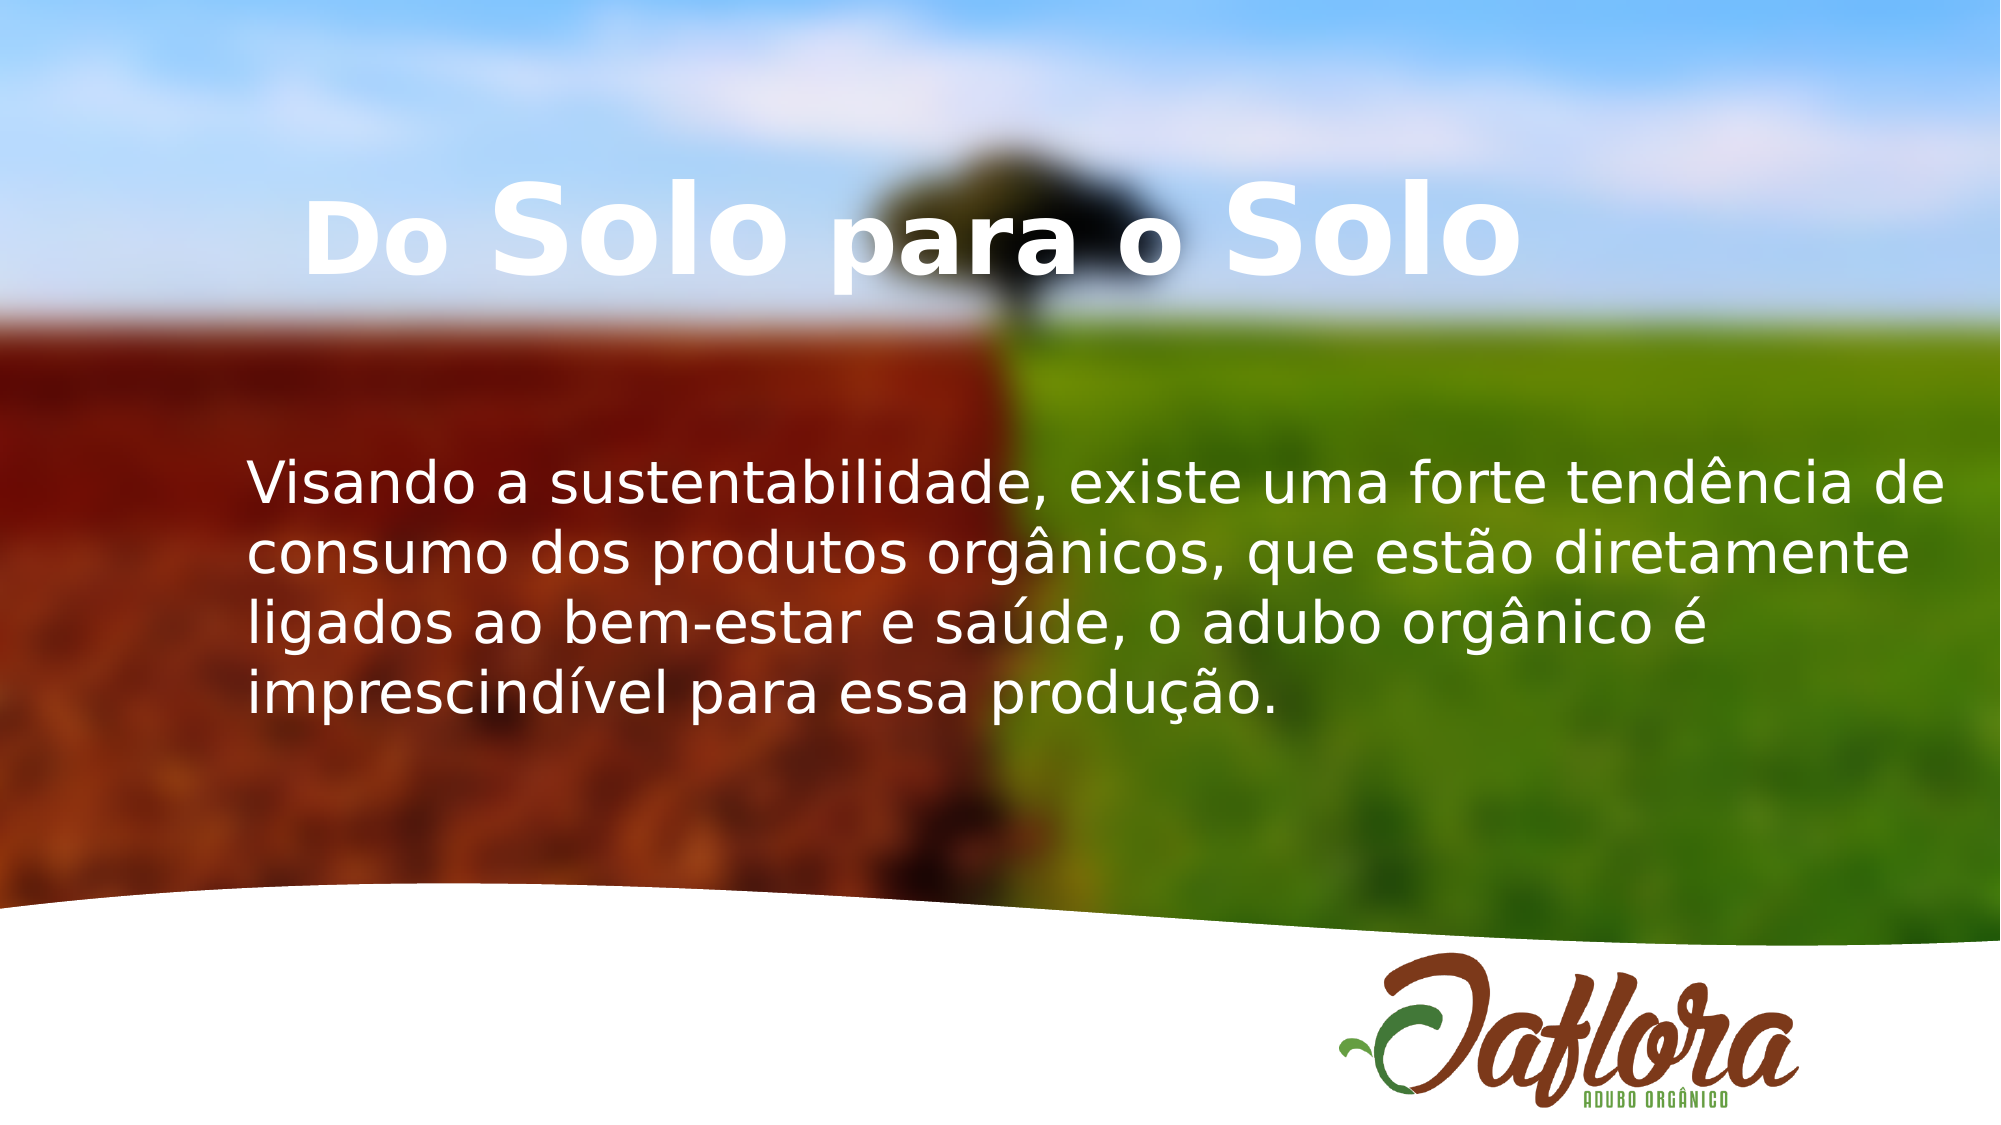

Do Solo para o Solo
Visando a sustentabilidade, existe uma forte tendência de consumo dos produtos orgânicos, que estão diretamente ligados ao bem-estar e saúde, o adubo orgânico é imprescindível para essa produção.